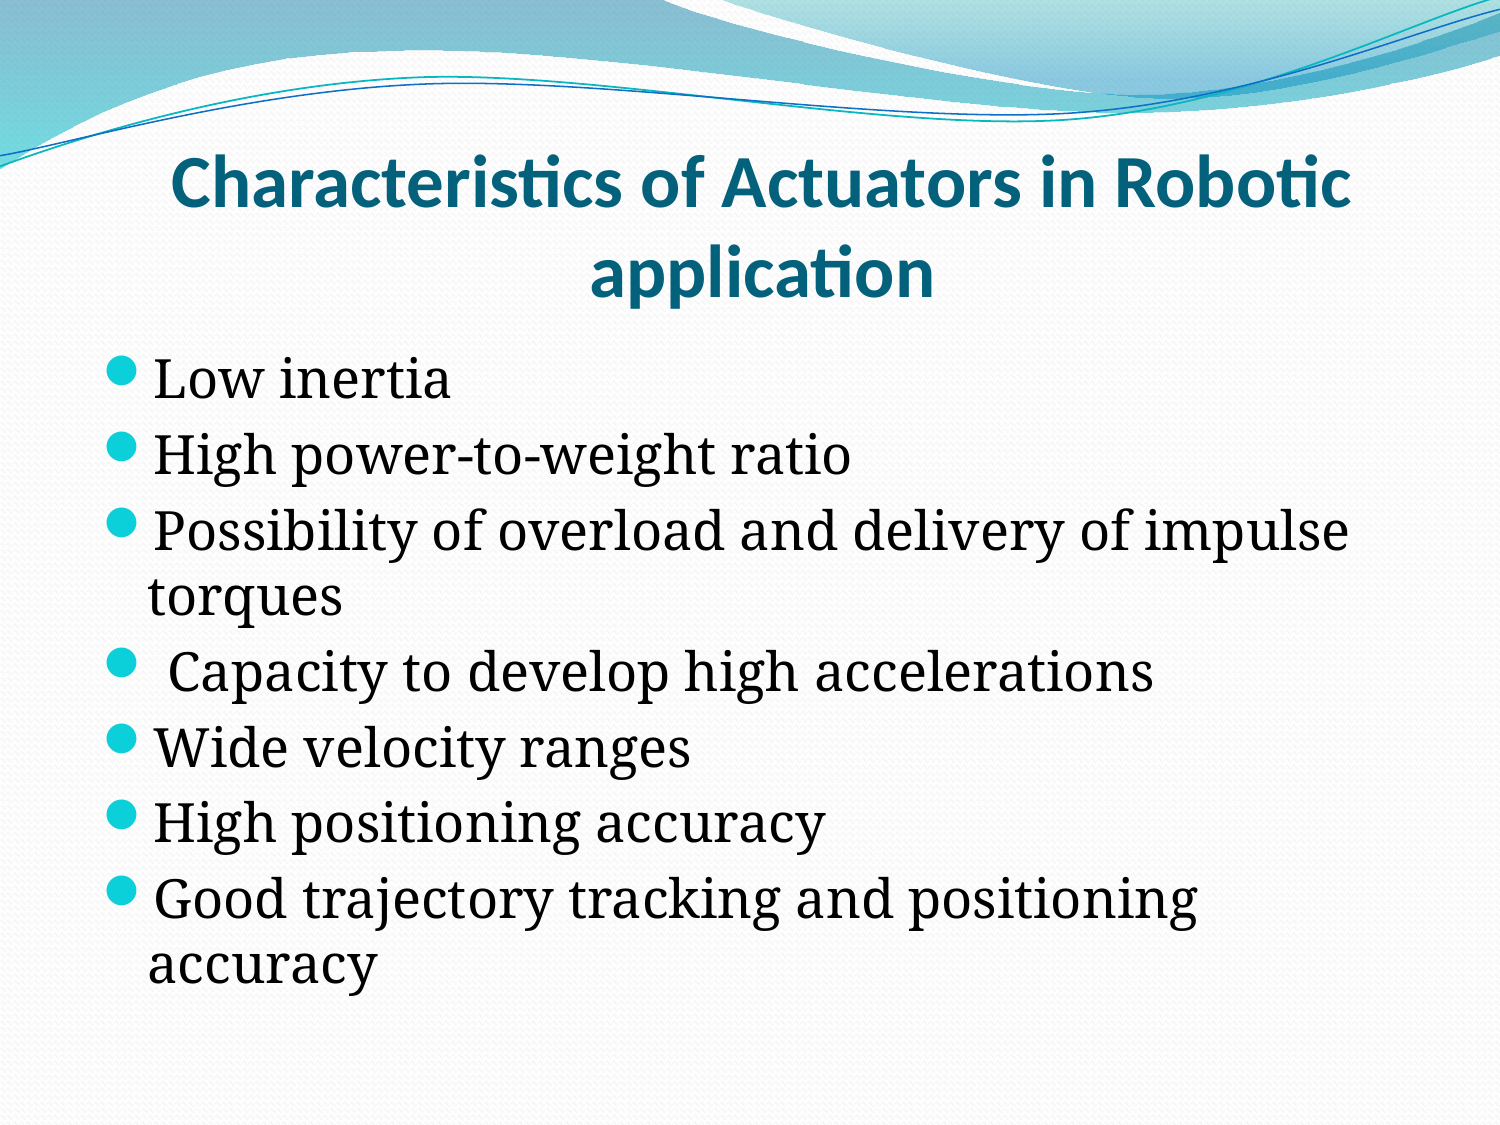

# Characteristics of Actuators in Robotic application
Low inertia
High power-to-weight ratio
Possibility of overload and delivery of impulse torques
 Capacity to develop high accelerations
Wide velocity ranges
High positioning accuracy
Good trajectory tracking and positioning accuracy